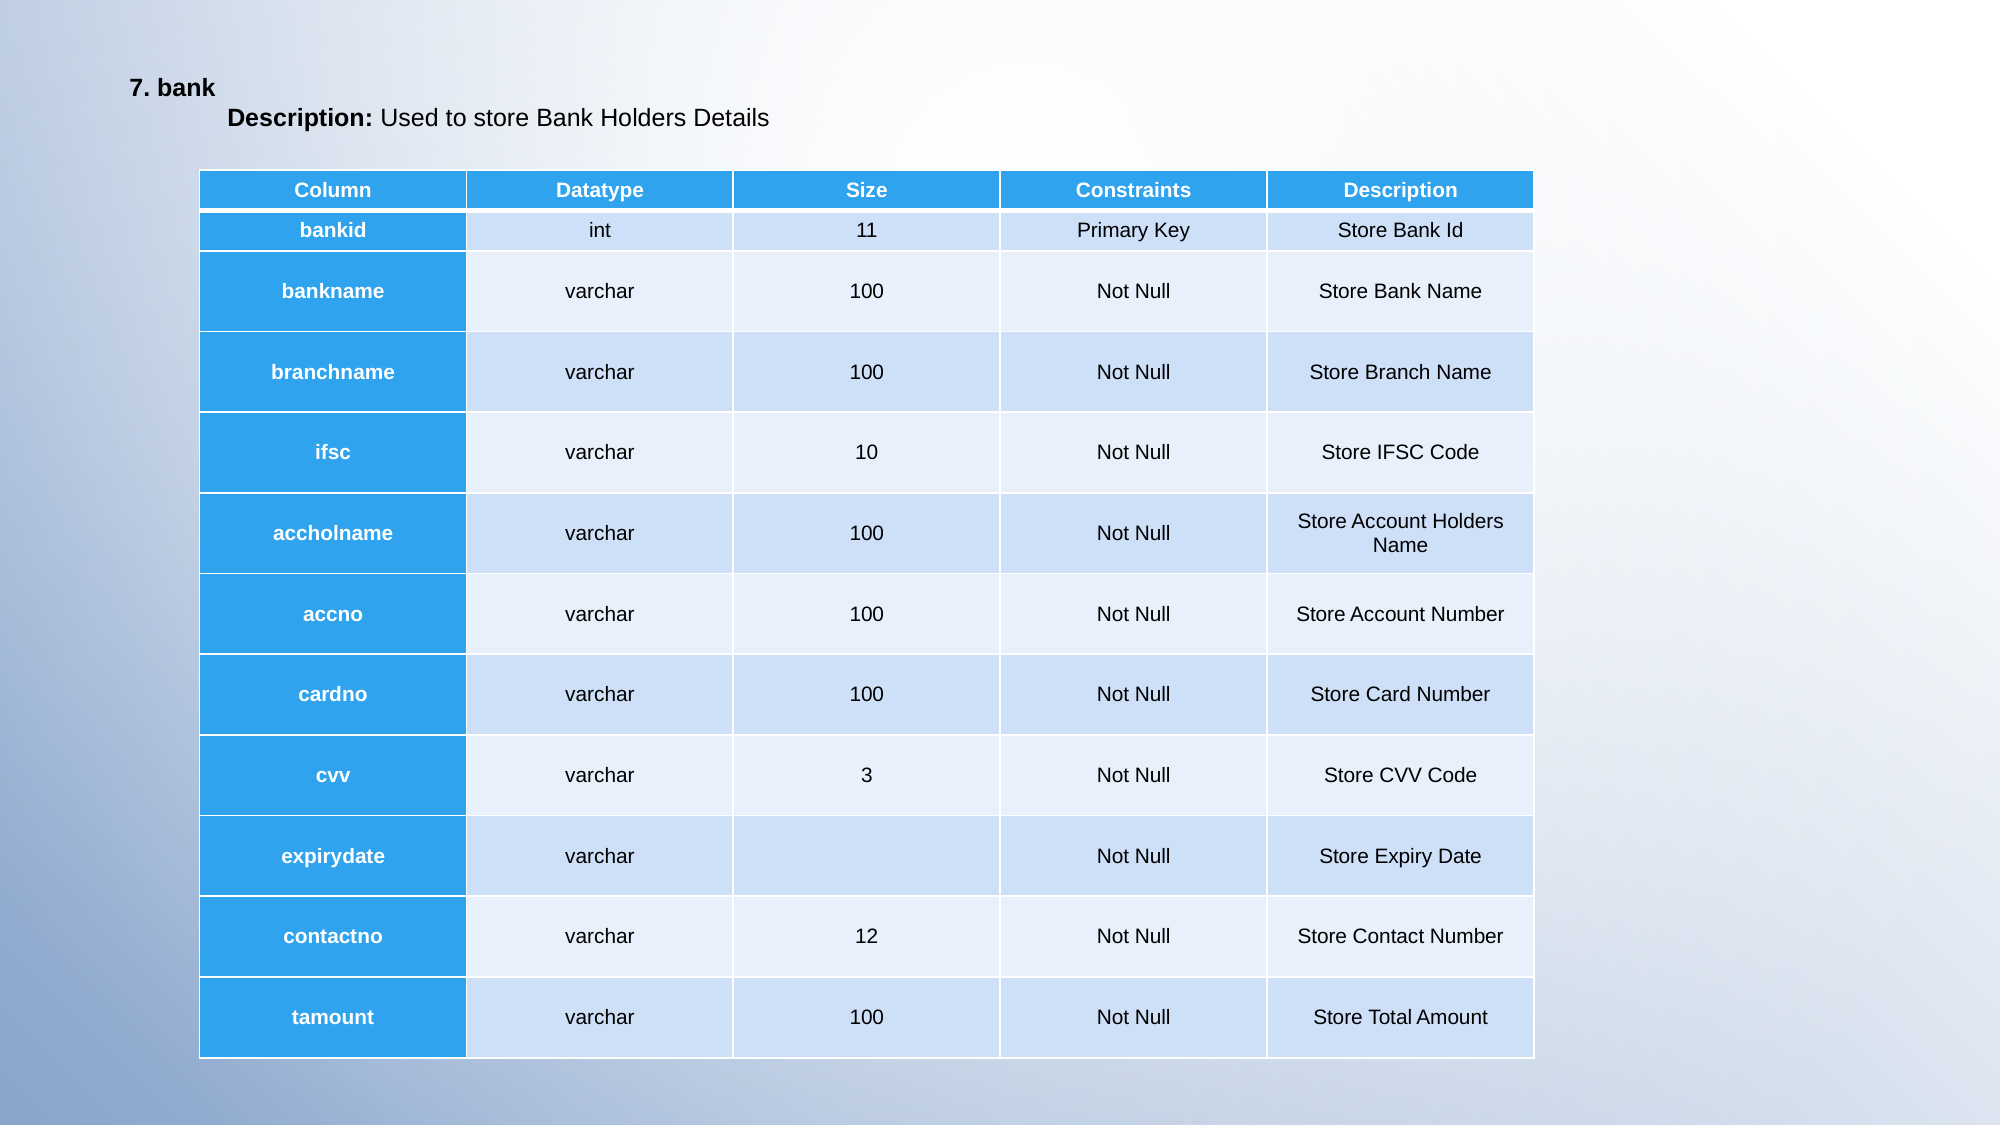

7. bank
              Description: Used to store Bank Holders Details

| Column | Datatype | Size | Constraints | Description |
| --- | --- | --- | --- | --- |
| bankid | int | 11 | Primary Key | Store Bank Id |
| bankname | varchar | 100 | Not Null | Store Bank Name |
| branchname | varchar | 100 | Not Null | Store Branch Name |
| ifsc | varchar | 10 | Not Null | Store IFSC Code |
| accholname | varchar | 100 | Not Null | Store Account Holders Name |
| accno | varchar | 100 | Not Null | Store Account Number |
| cardno | varchar | 100 | Not Null | Store Card Number |
| cvv | varchar | 3 | Not Null | Store CVV Code |
| expirydate | varchar |  | Not Null | Store Expiry Date |
| contactno | varchar | 12 | Not Null | Store Contact Number |
| tamount | varchar | 100 | Not Null | Store Total Amount |